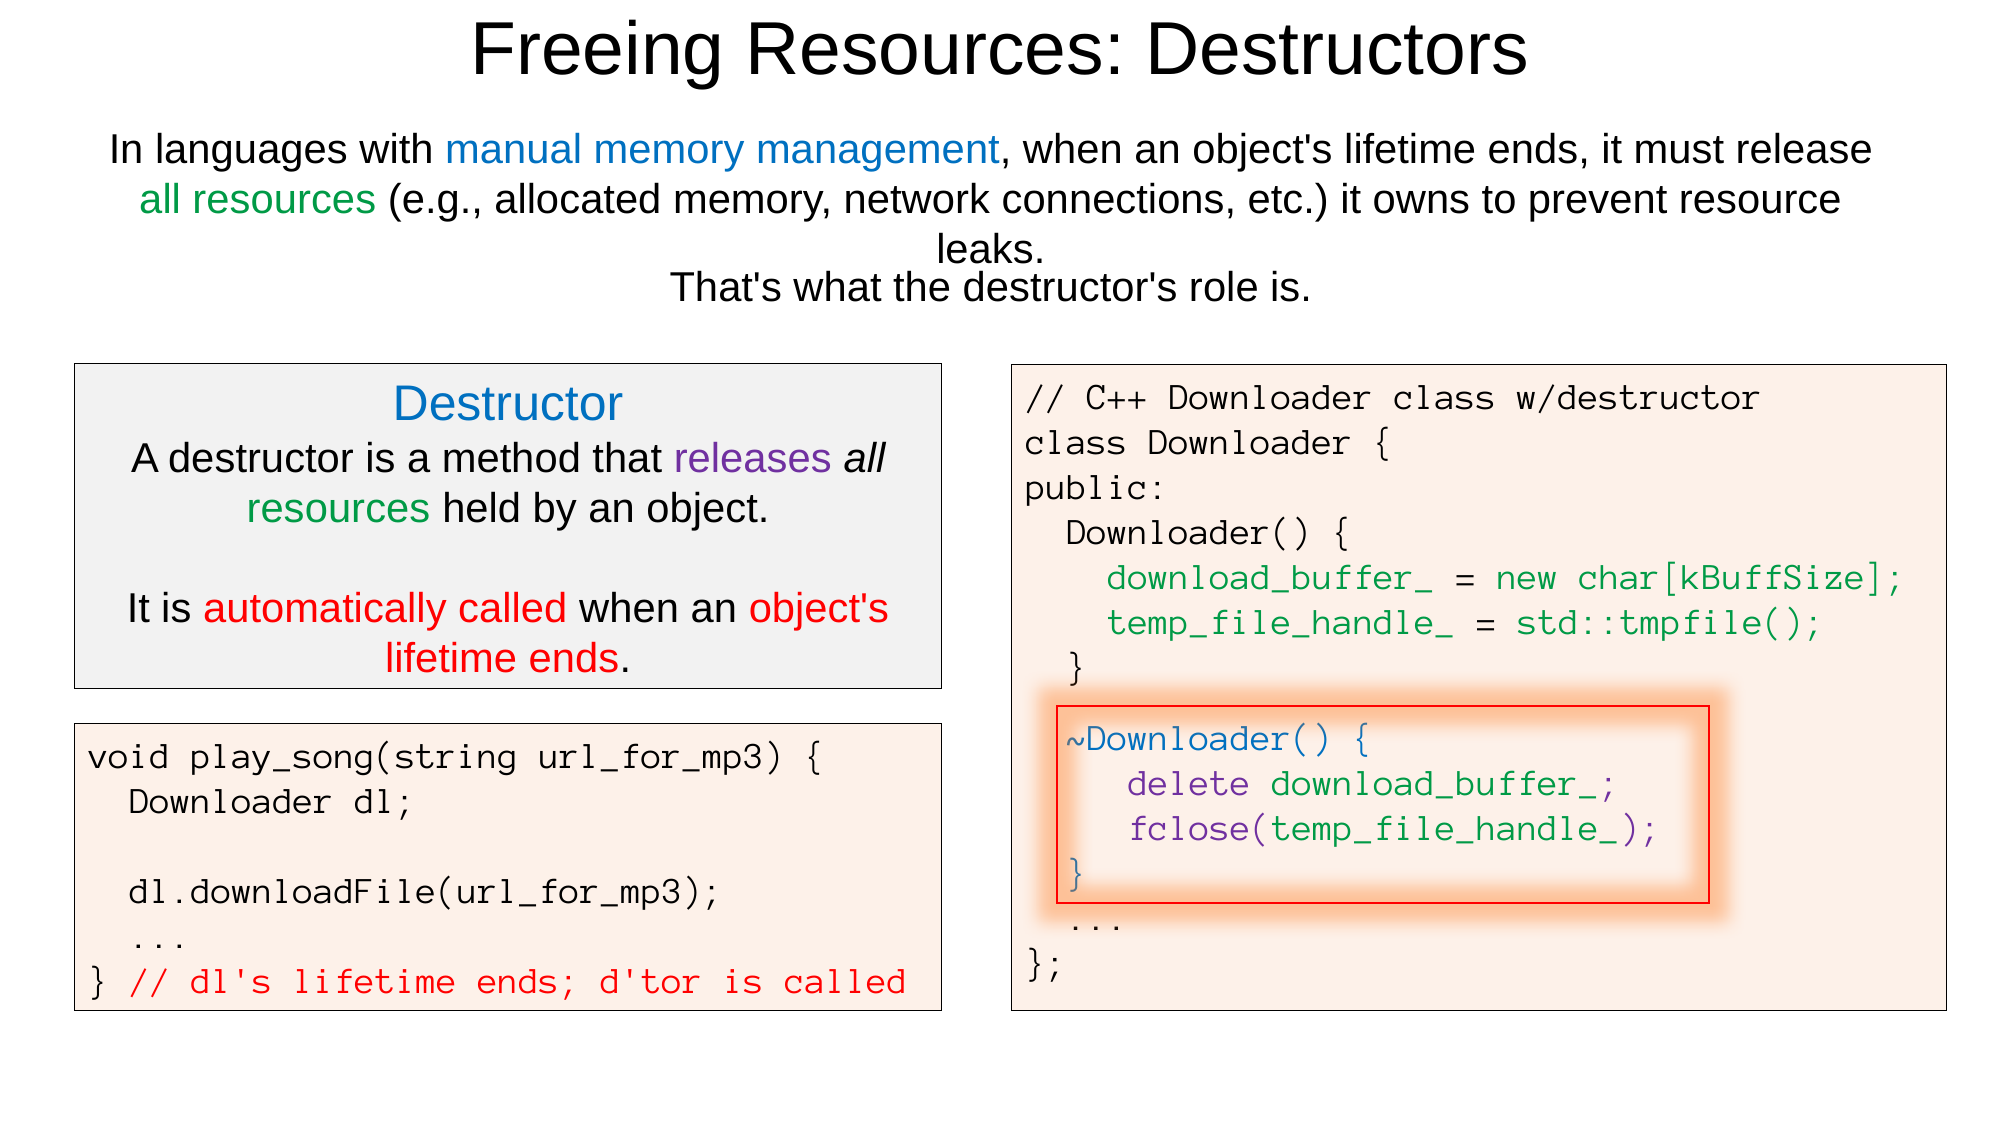

# Freeing Resources: Destructors
In languages with manual memory management, when an object's lifetime ends, it must release all resources (e.g., allocated memory, network connections, etc.) it owns to prevent resource leaks.
That's what the destructor's role is.
Destructor
A destructor is a method that releases all resources held by an object.

It is automatically called when an object's lifetime ends.
// C++ Downloader class w/destructor
class Downloader {
public:
  Downloader() {
    download_buffer_ = new char[kBuffSize];
    temp_file_handle_ = std::tmpfile();
  }

  ~Downloader() {
     delete download_buffer_;
     fclose(temp_file_handle_);
  }
  ...
};

void play_song(string url_for_mp3) {
  Downloader dl;

  dl.downloadFile(url_for_mp3);
  ...
} // dl's lifetime ends; d'tor is called